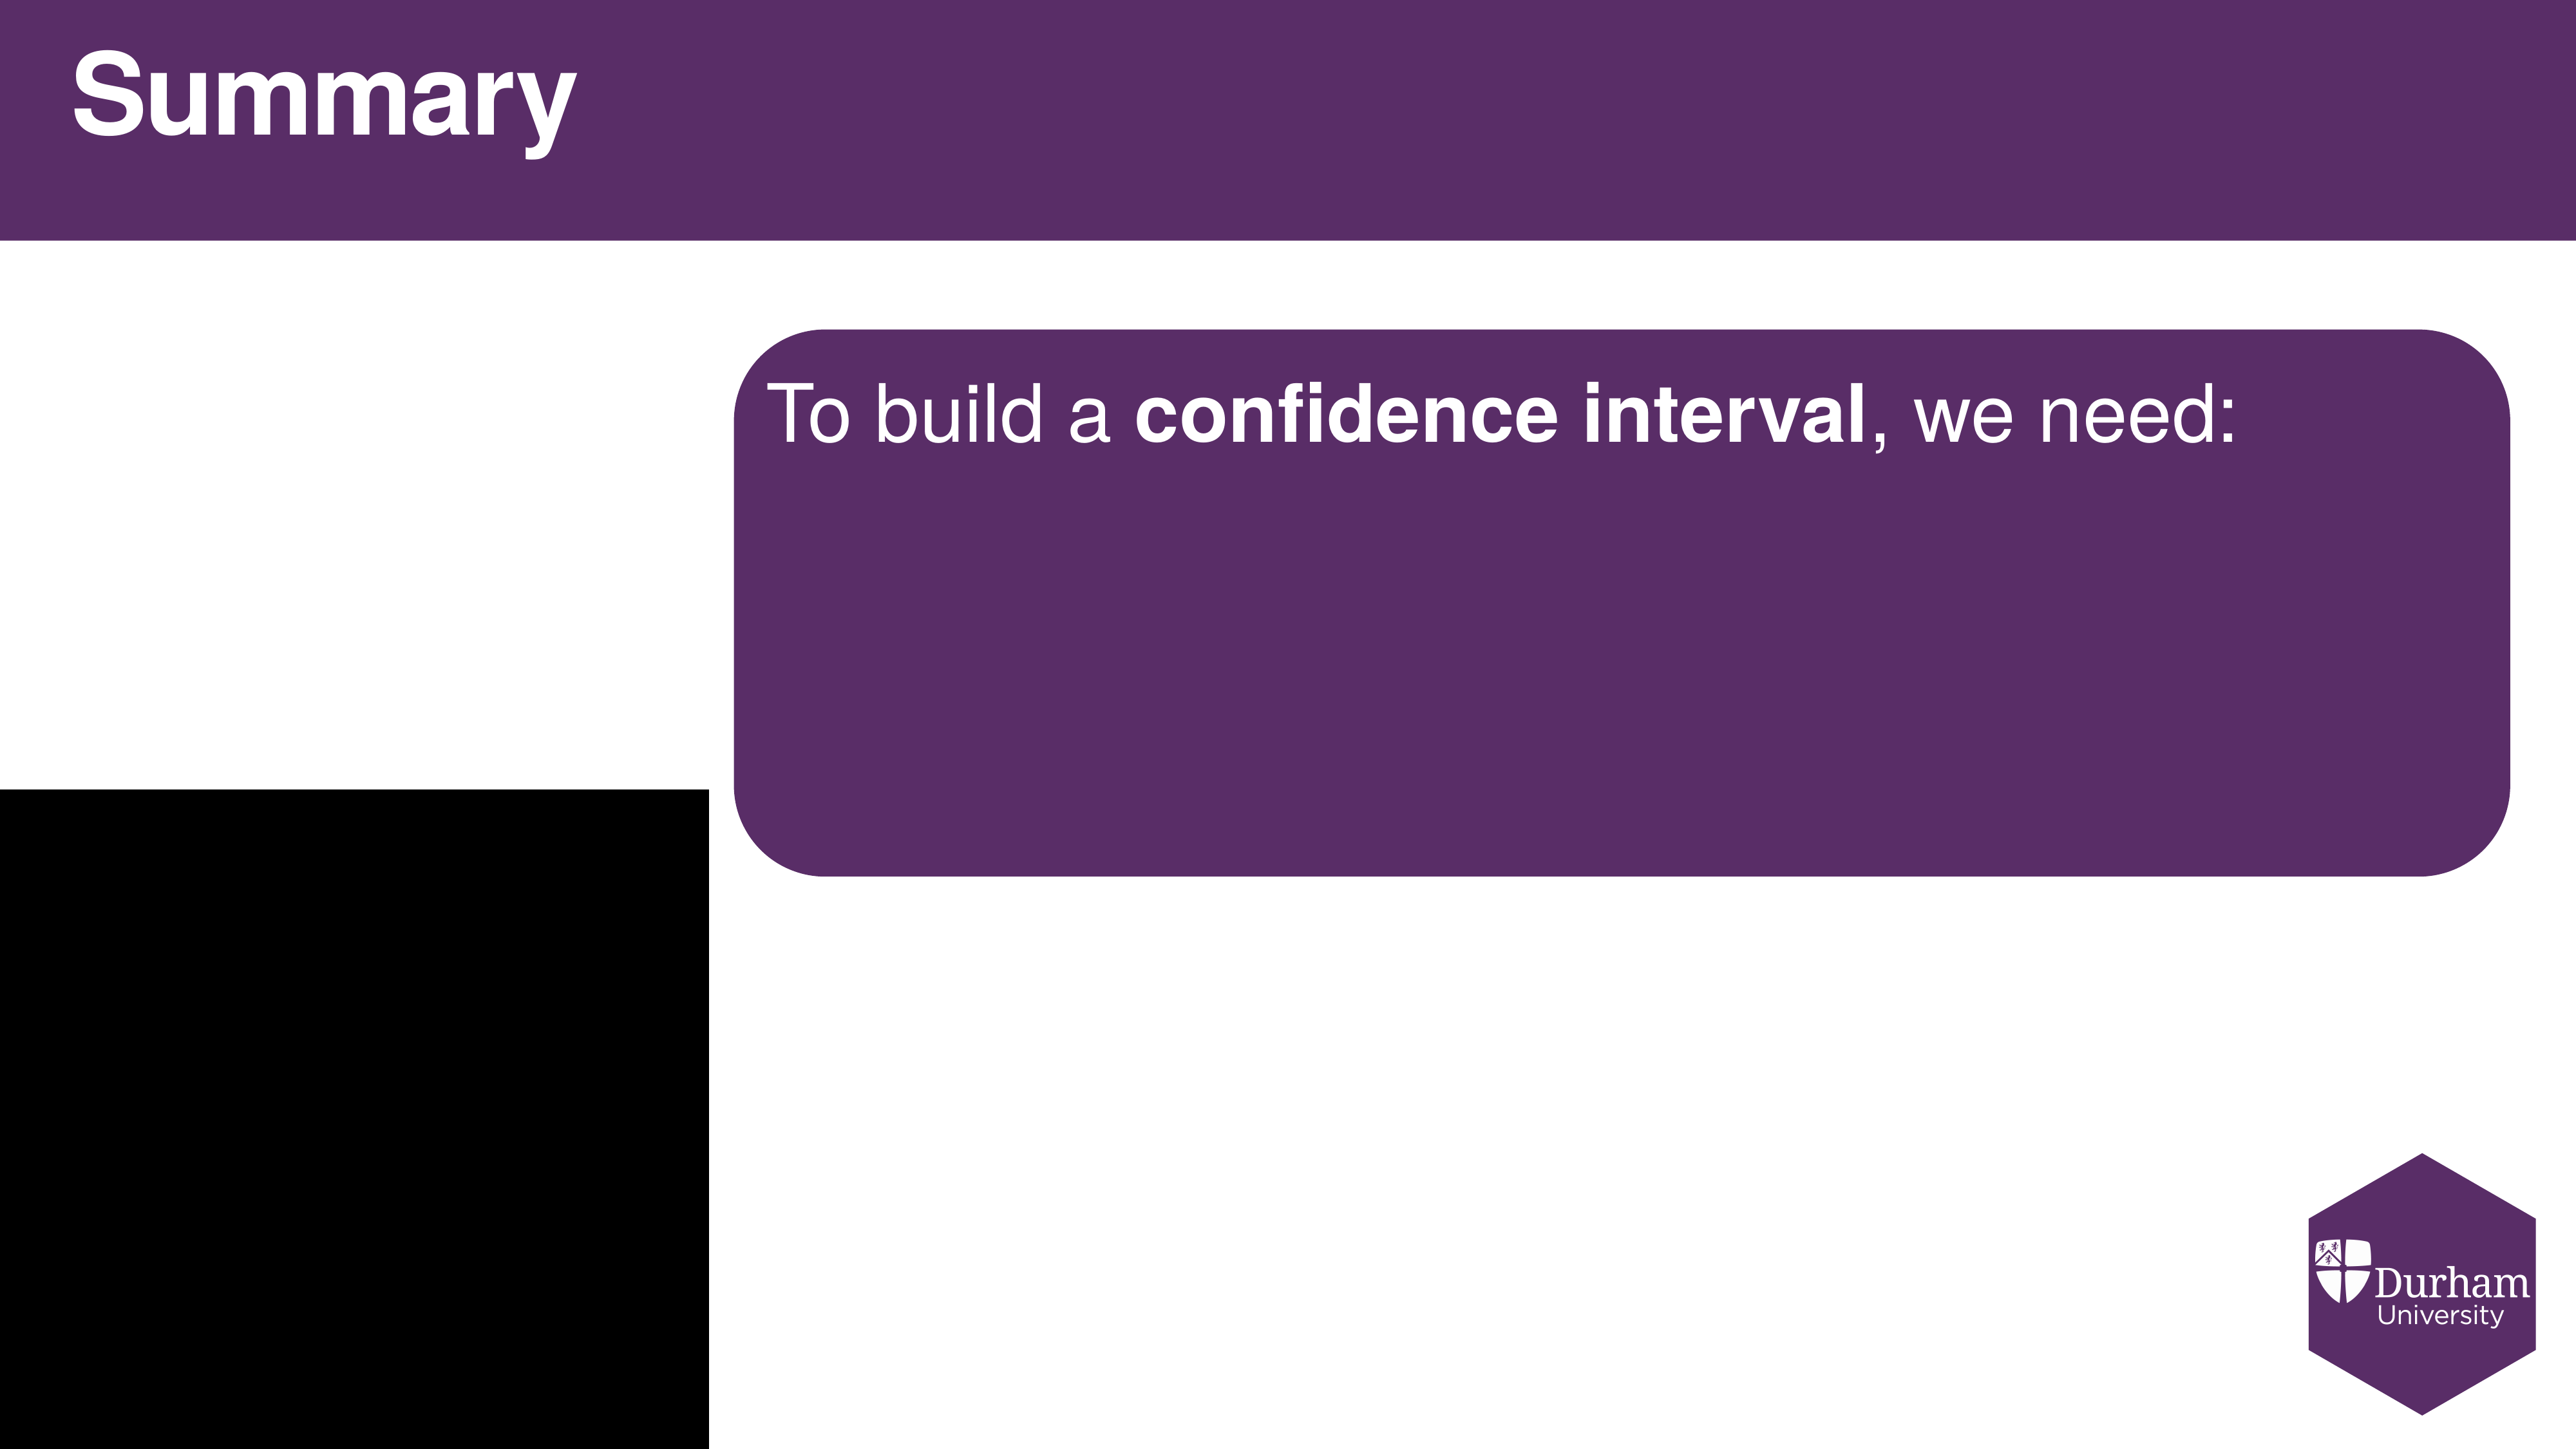

# Summary
To build a confidence interval, we need: